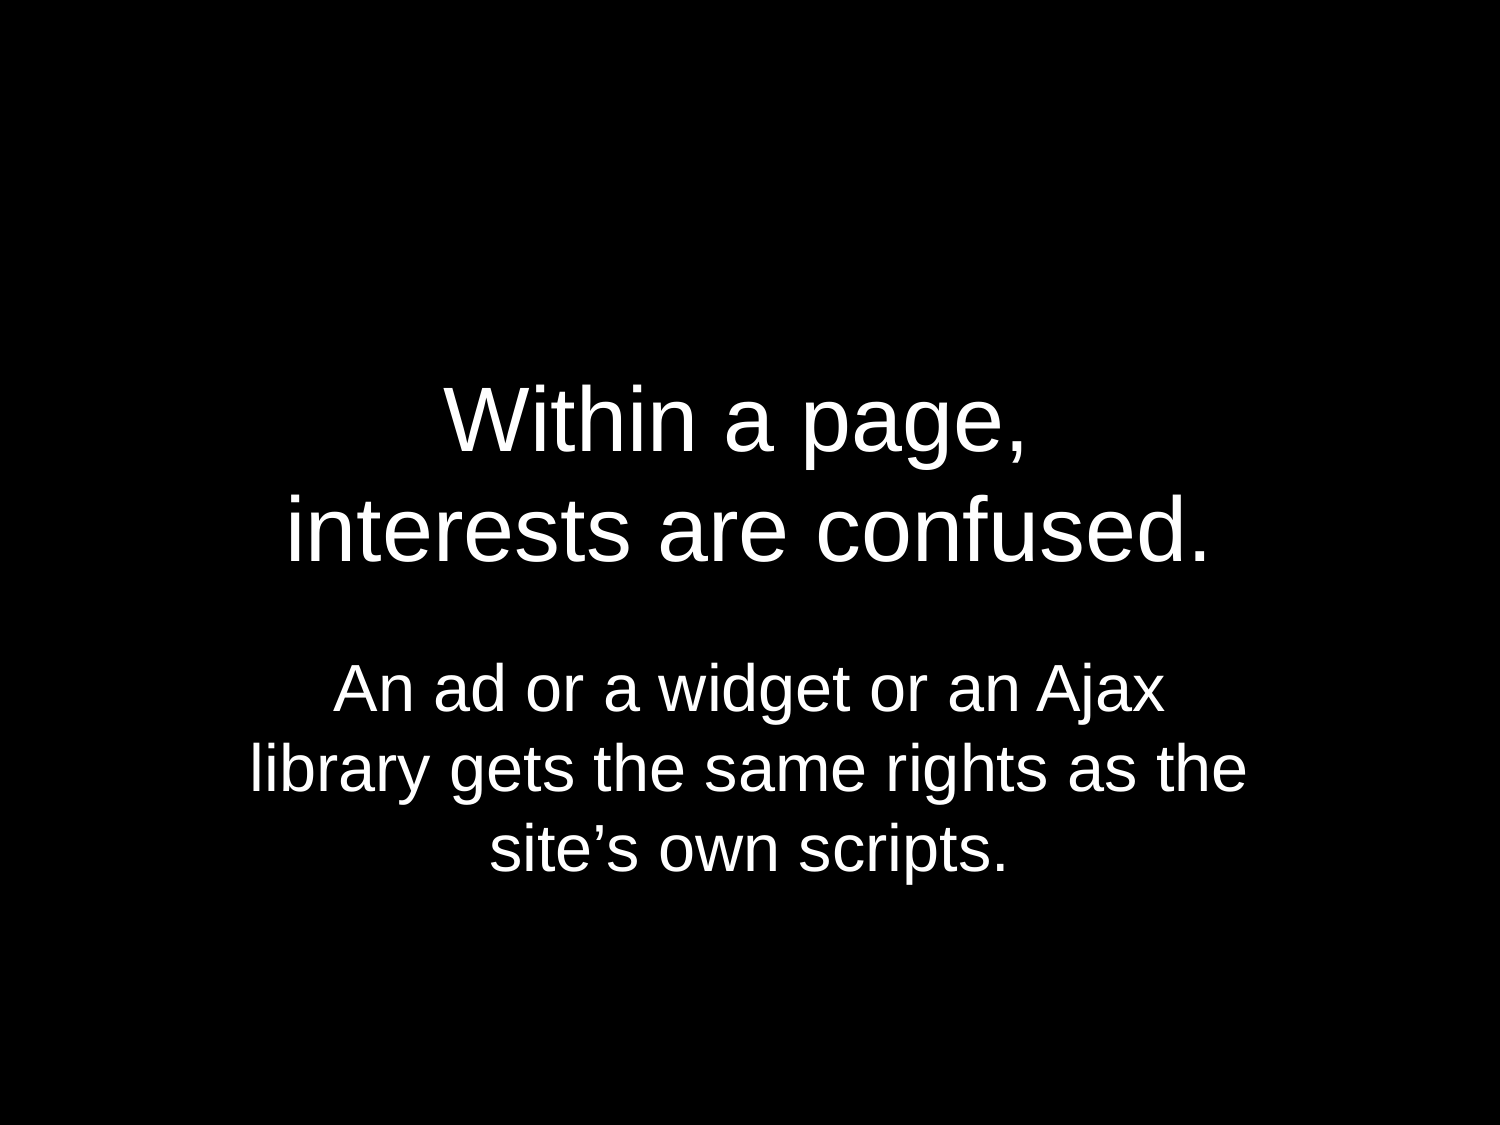

# Within a page, interests are confused.
An ad or a widget or an Ajax library gets the same rights as the site’s own scripts.